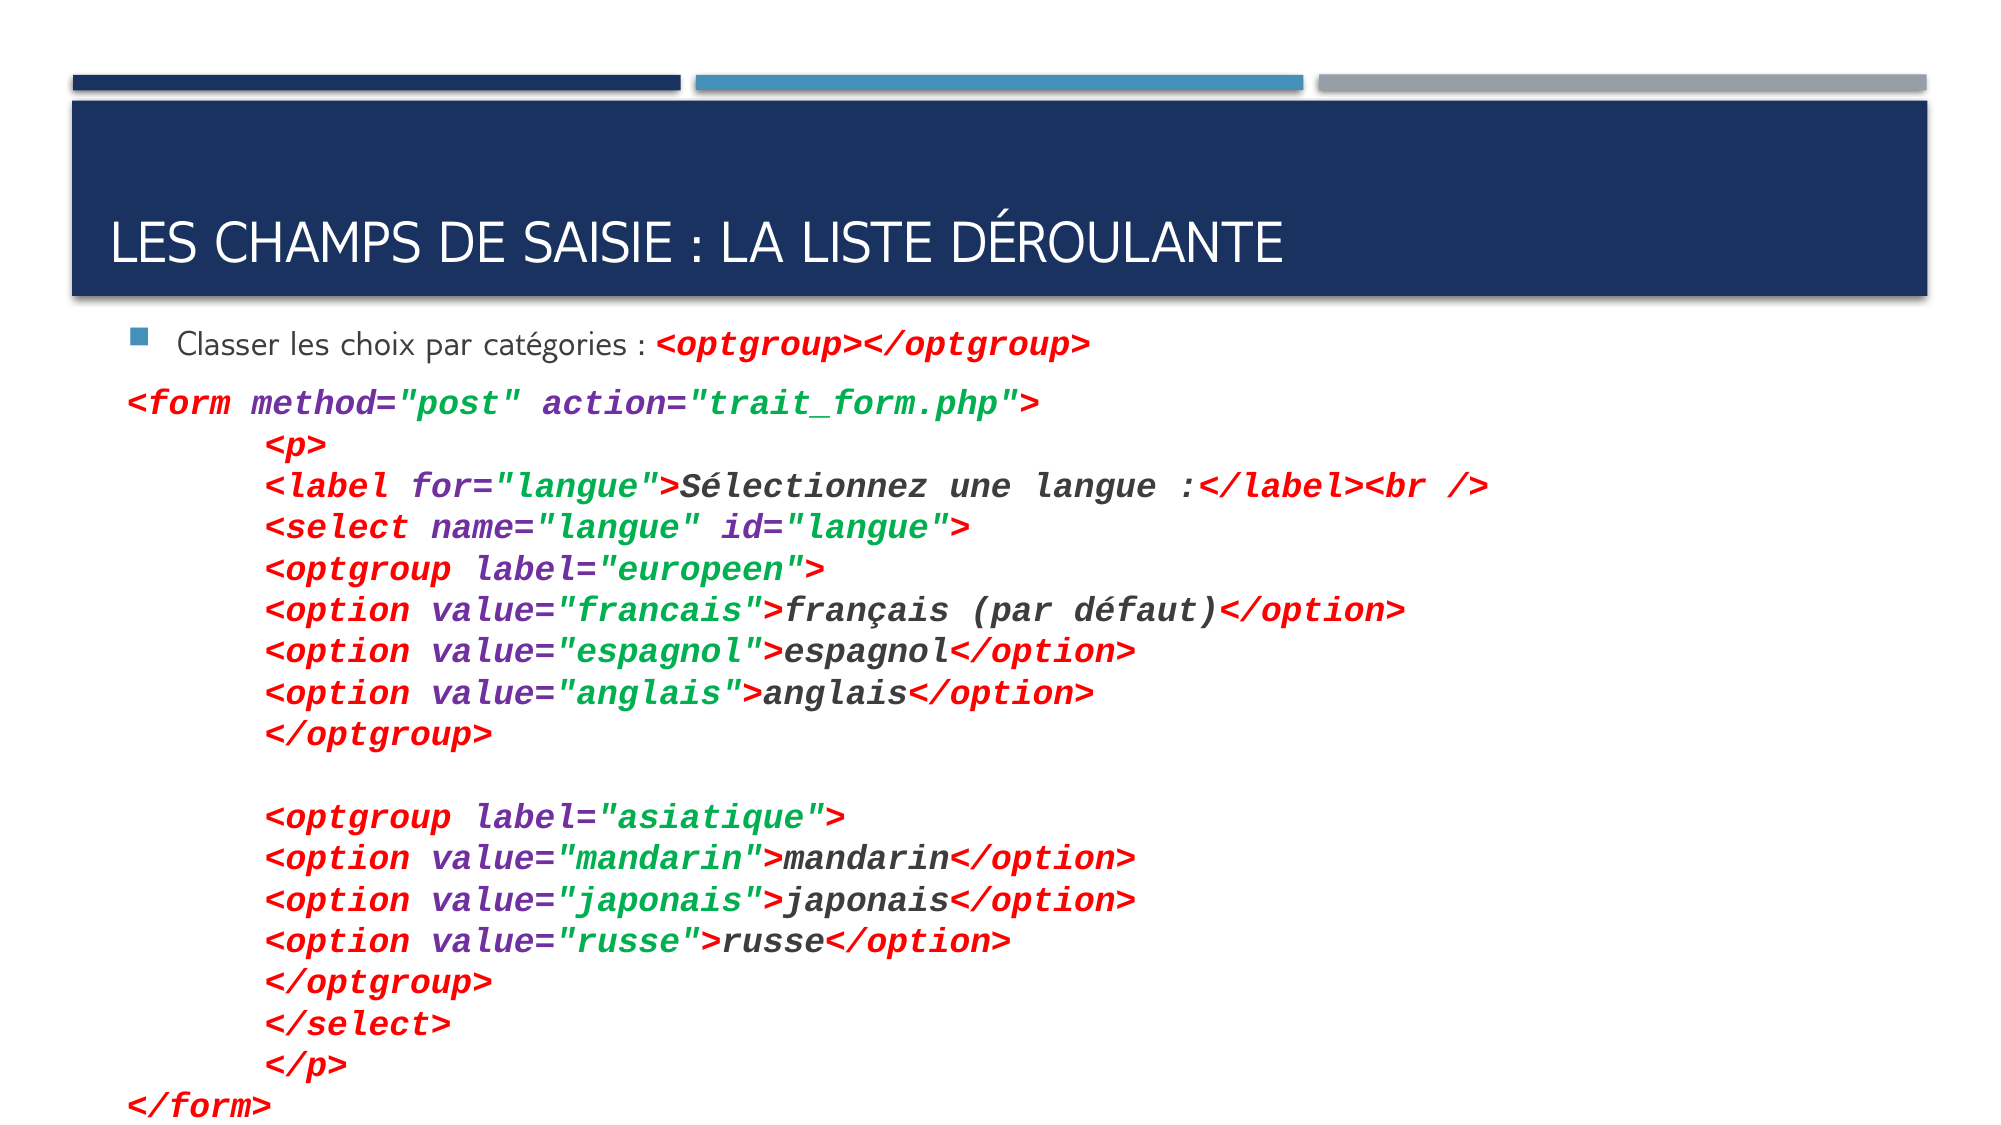

# Les champs de saisie : la liste déroulante
Classer les choix par catégories : <optgroup></optgroup>
<form method="post" action="trait_form.php">
	<p>
		<label for="langue">Sélectionnez une langue :</label><br />
		<select name="langue" id="langue">
			<optgroup label="europeen">
				<option value="francais">français (par défaut)</option>
				<option value="espagnol">espagnol</option>
				<option value="anglais">anglais</option>
			</optgroup>
			<optgroup label="asiatique">
				<option value="mandarin">mandarin</option>
				<option value="japonais">japonais</option>
				<option value="russe">russe</option>
			</optgroup>
		</select>
	</p>
</form>